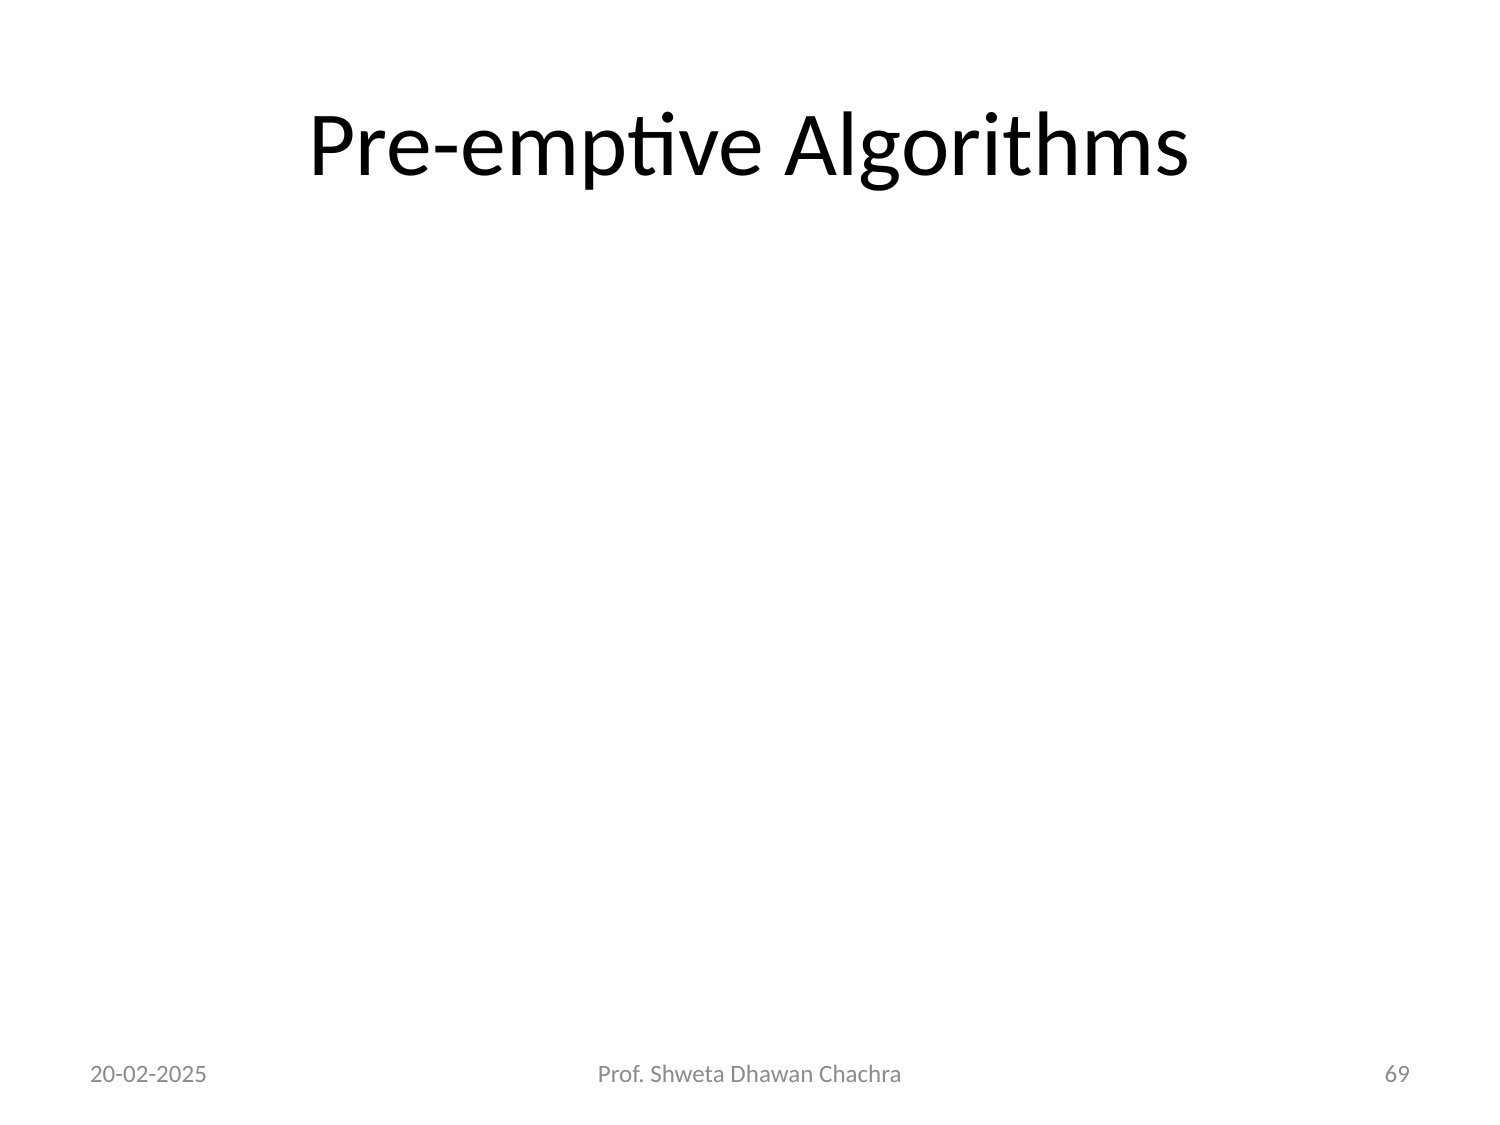

# Pre-emptive Algorithms
20-02-2025
Prof. Shweta Dhawan Chachra
69